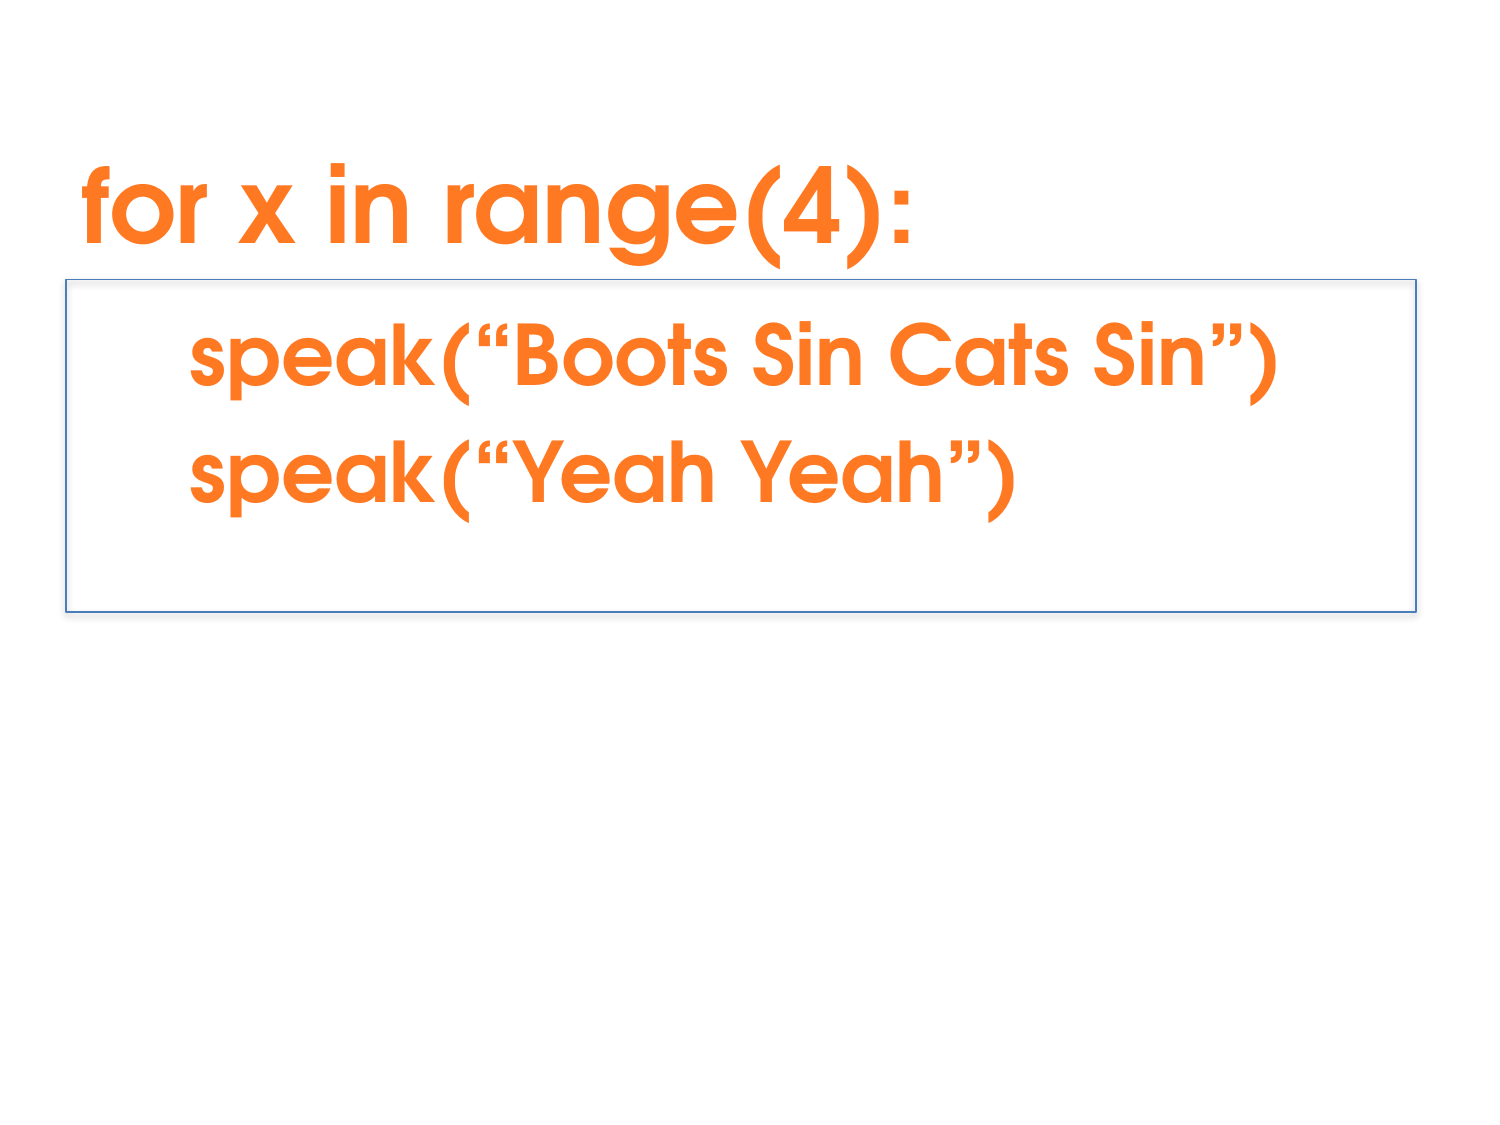

# for x in range(4):

speak(“Boots Sin Cats Sin”)

speak(“Yeah Yeah”)